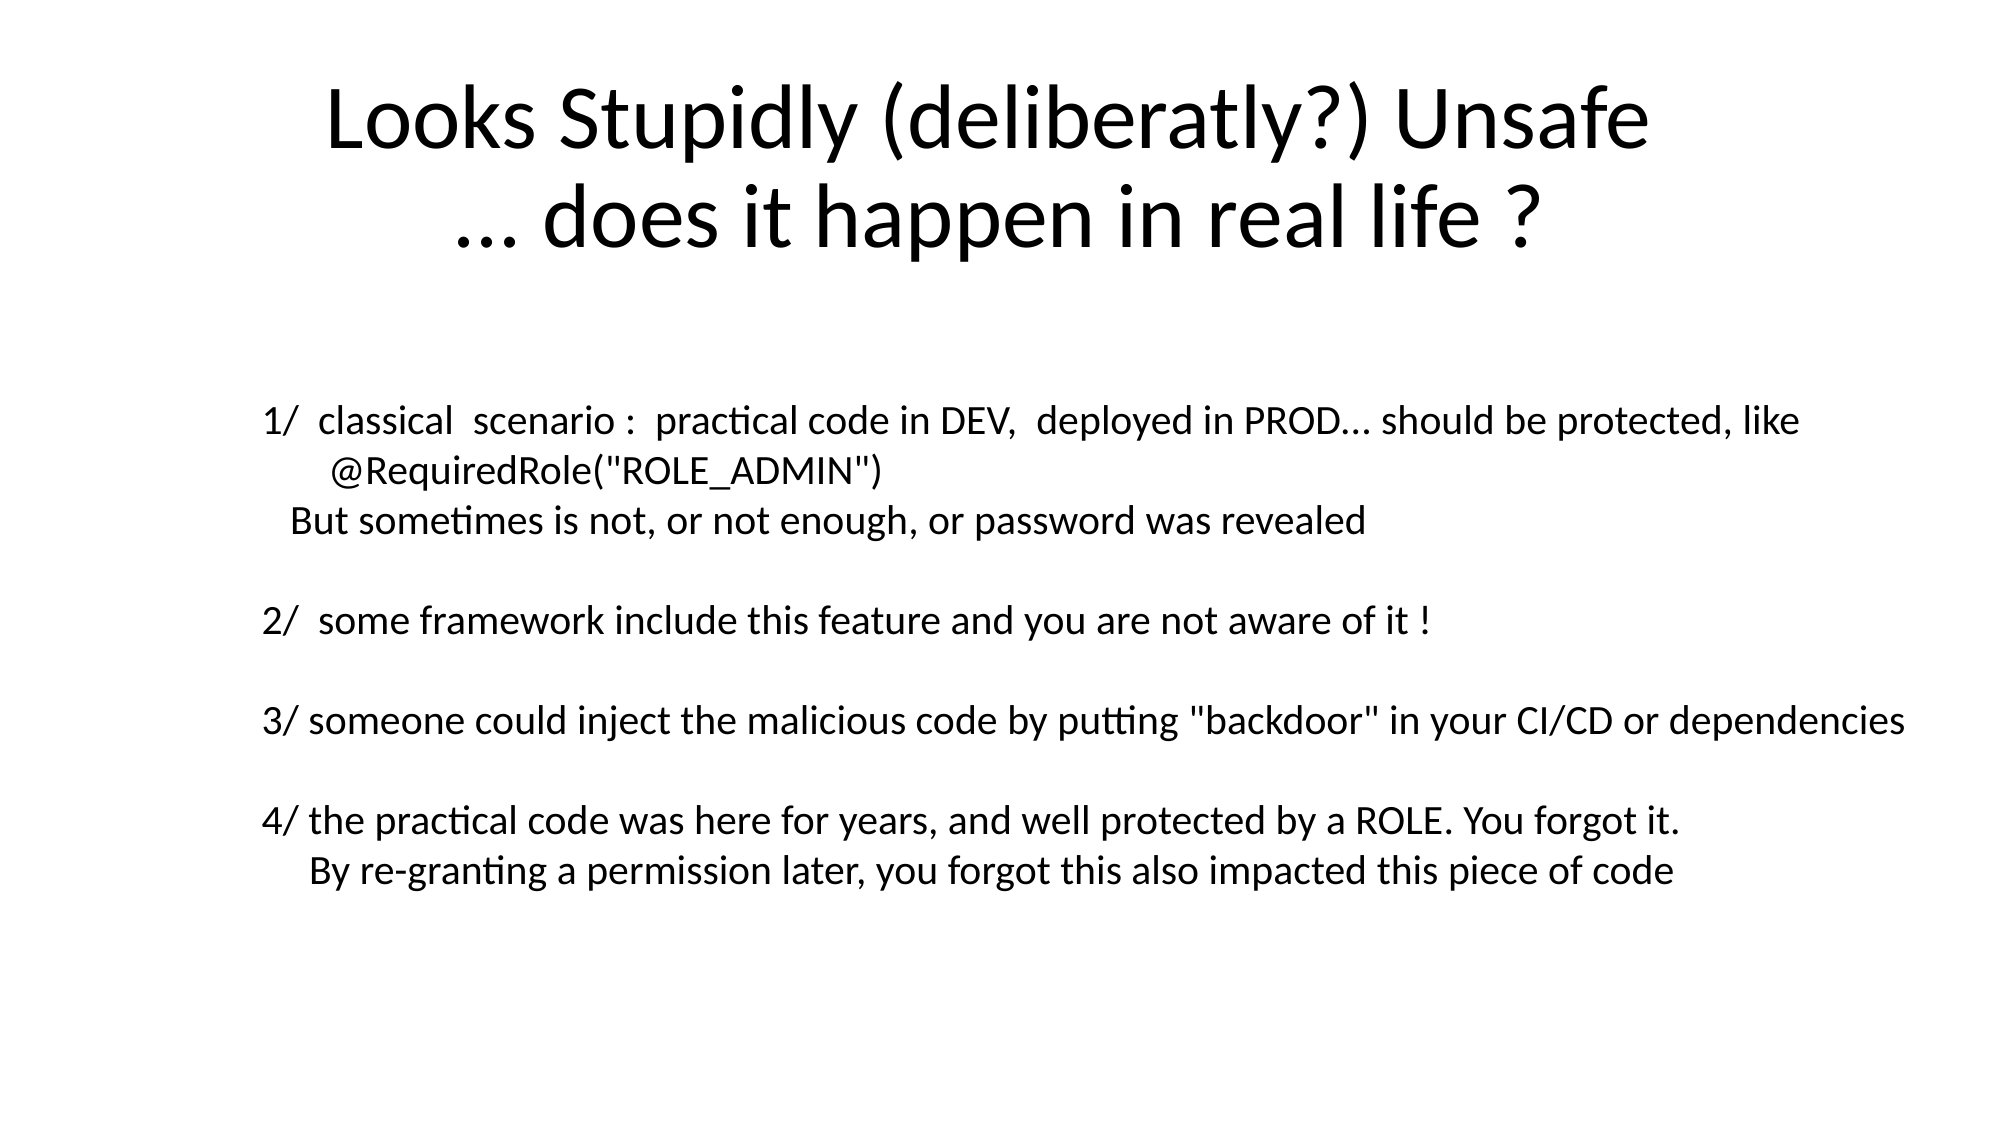

# Looks Stupidly (deliberatly?) Unsafe ... does it happen in real life ?
1/  classical  scenario :  practical code in DEV,  deployed in PROD... should be protected, like
       @RequiredRole("ROLE_ADMIN")
   But sometimes is not, or not enough, or password was revealed

2/  some framework include this feature and you are not aware of it !

3/ someone could inject the malicious code by putting "backdoor" in your CI/CD or dependencies

4/ the practical code was here for years, and well protected by a ROLE. You forgot it.
     By re-granting a permission later, you forgot this also impacted this piece of code